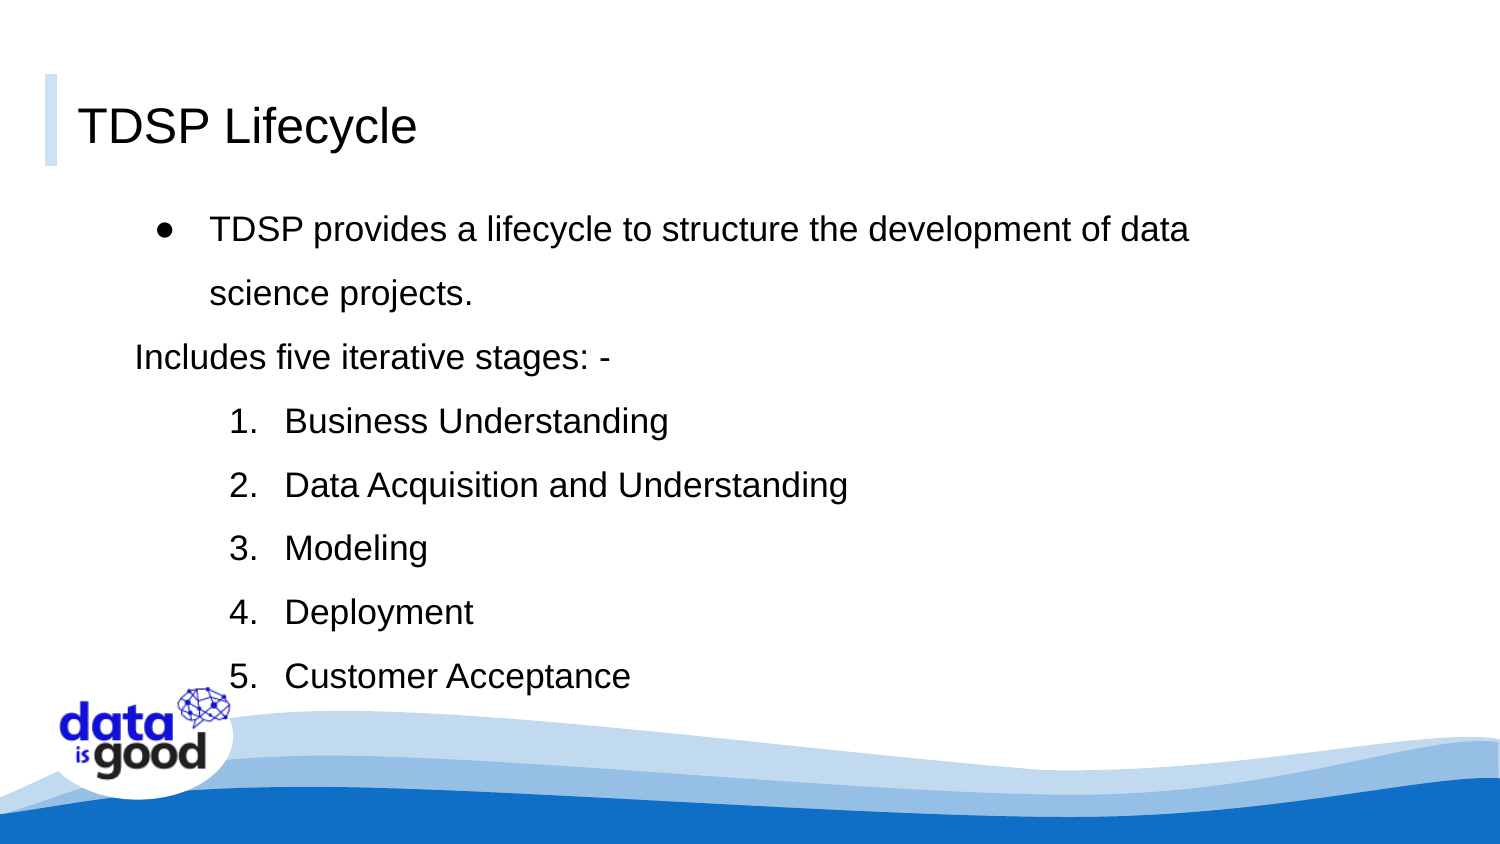

# TDSP Lifecycle
TDSP provides a lifecycle to structure the development of data science projects.
Includes five iterative stages: -
Business Understanding
Data Acquisition and Understanding
Modeling
Deployment
Customer Acceptance